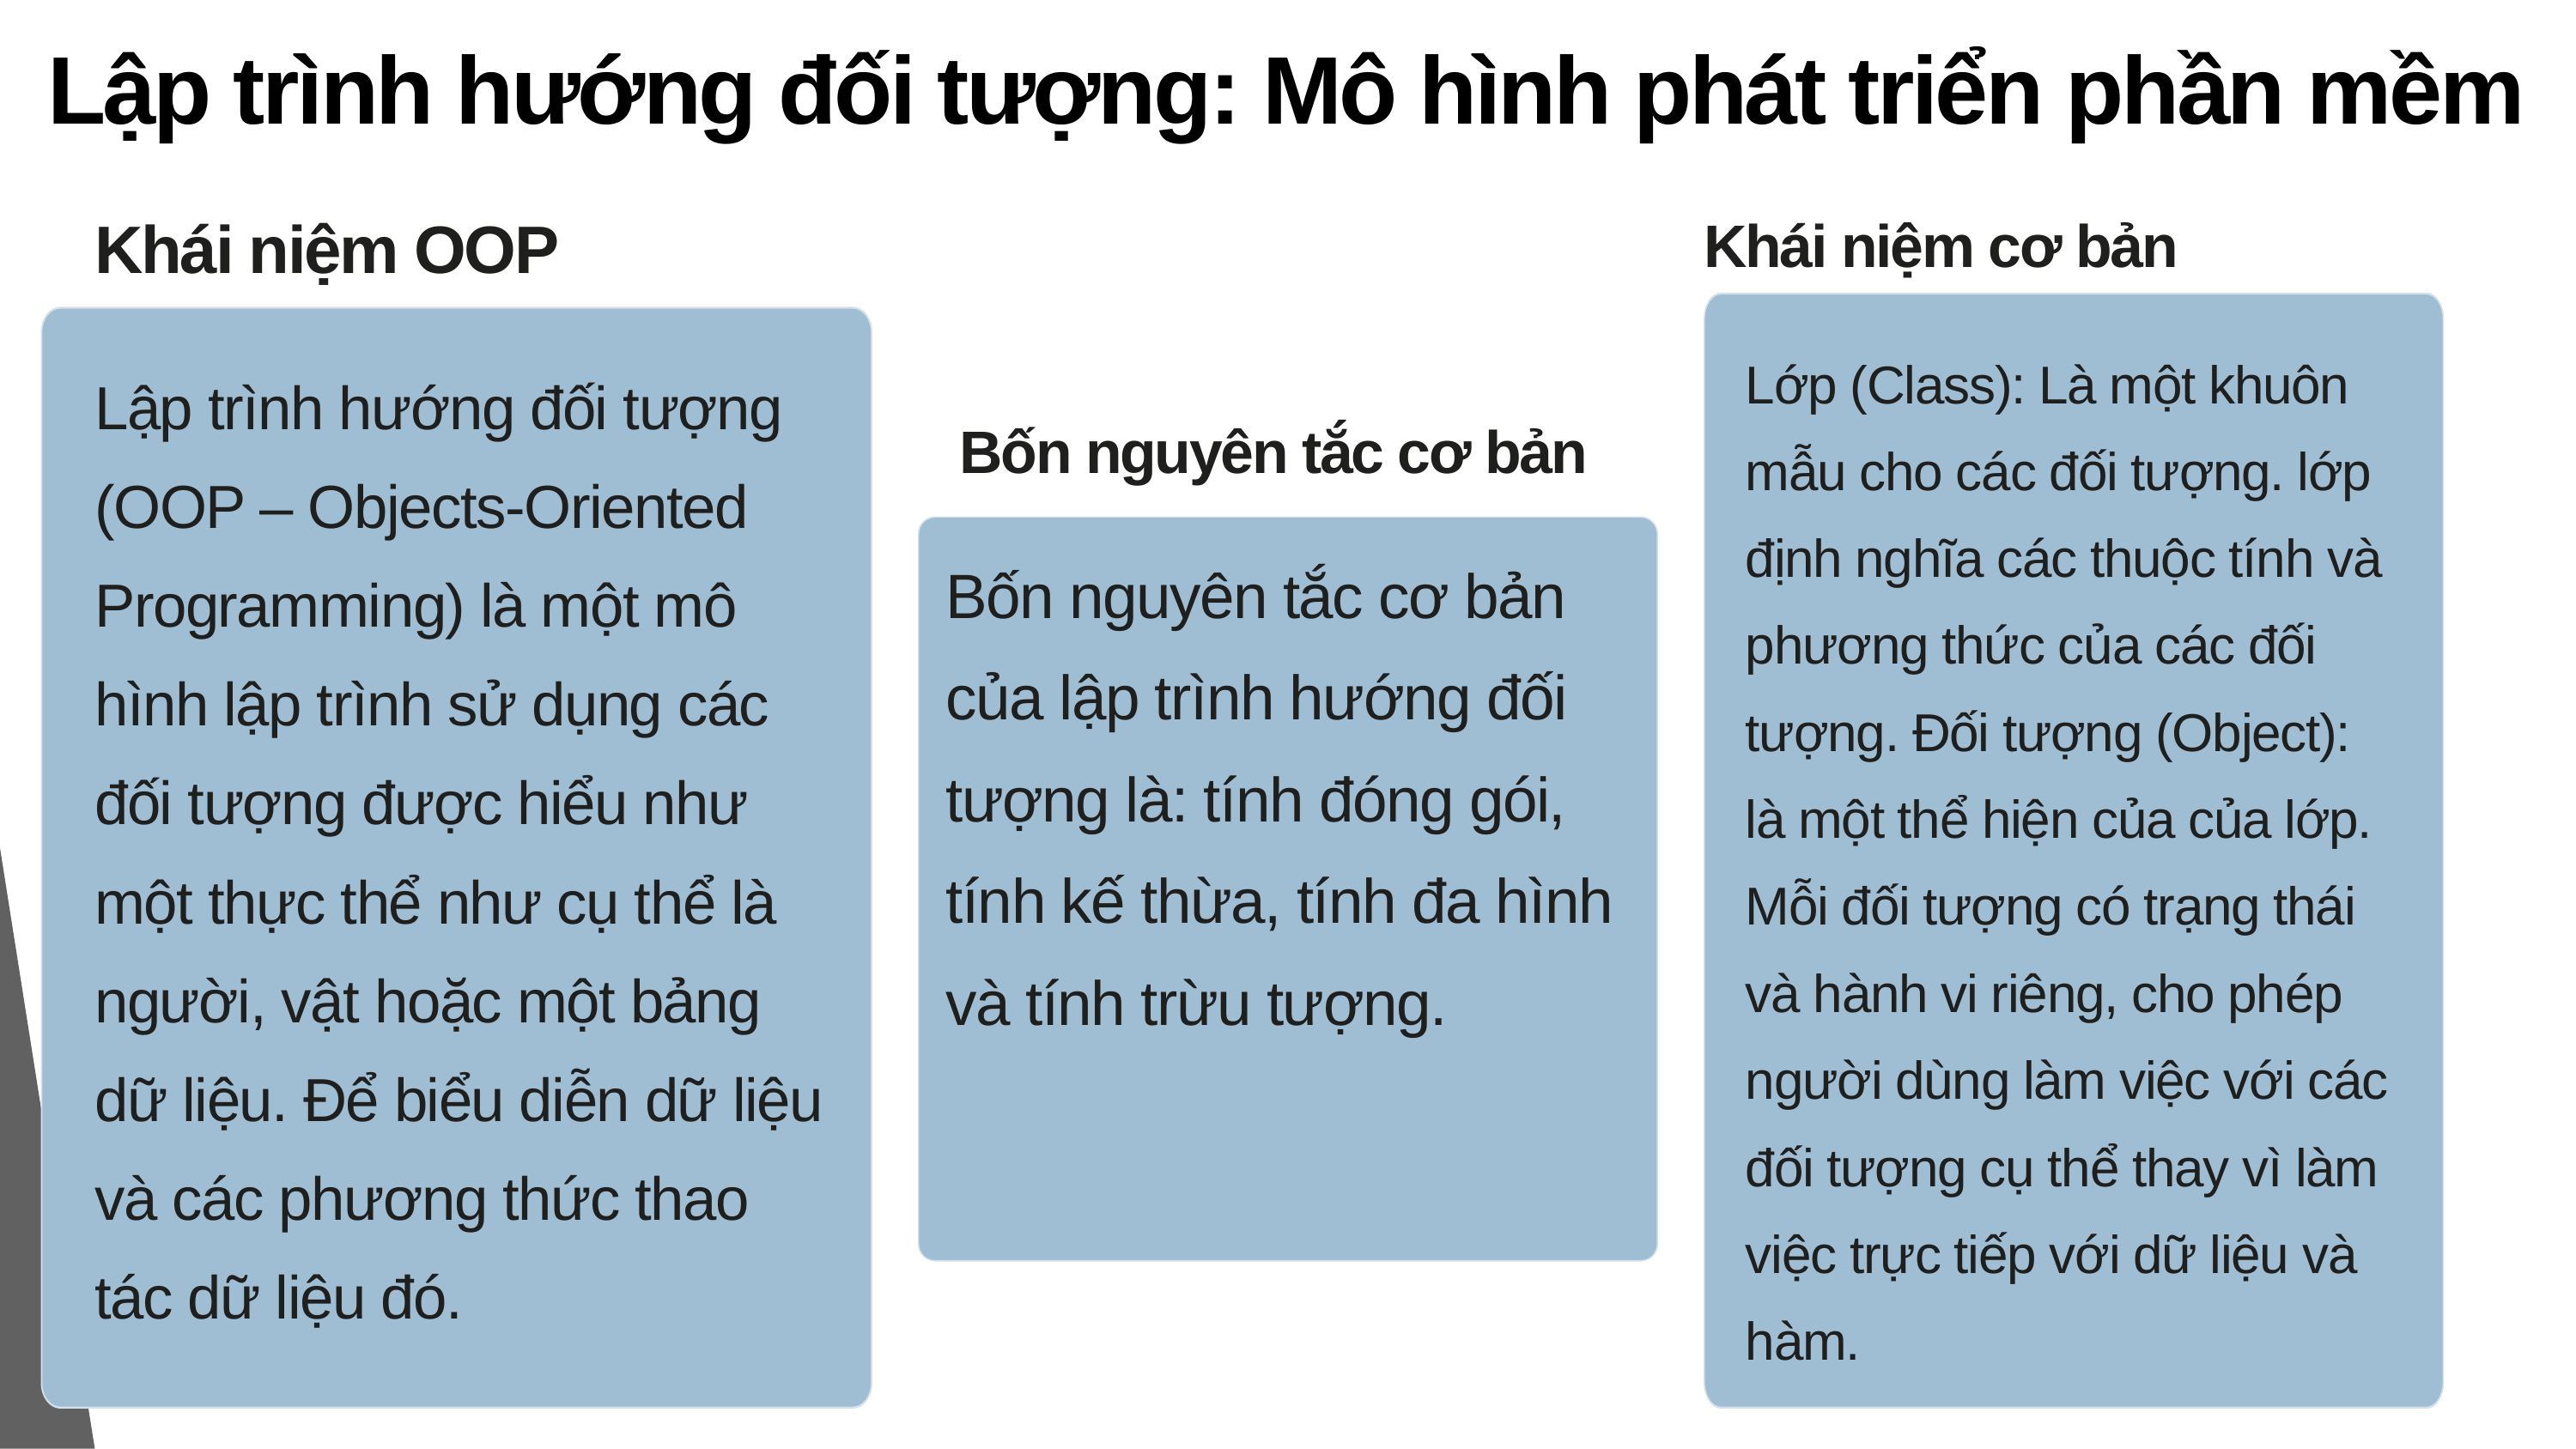

Lập trình hướng đối tượng: Mô hình phát triển phần mềm
Khái niệm OOP
Khái niệm cơ bản

Lớp (Class): Là một khuôn mẫu cho các đối tượng. lớp định nghĩa các thuộc tính và phương thức của các đối tượng. Đối tượng (Object): là một thể hiện của của lớp. Mỗi đối tượng có trạng thái và hành vi riêng, cho phép người dùng làm việc với các đối tượng cụ thể thay vì làm việc trực tiếp với dữ liệu và hàm.
Lập trình hướng đối tượng (OOP – Objects-Oriented Programming) là một mô hình lập trình sử dụng các đối tượng được hiểu như một thực thể như cụ thể là người, vật hoặc một bảng dữ liệu. Để biểu diễn dữ liệu và các phương thức thao tác dữ liệu đó.
Bốn nguyên tắc cơ bản

Bốn nguyên tắc cơ bản của lập trình hướng đối tượng là: tính đóng gói, tính kế thừa, tính đa hình và tính trừu tượng.